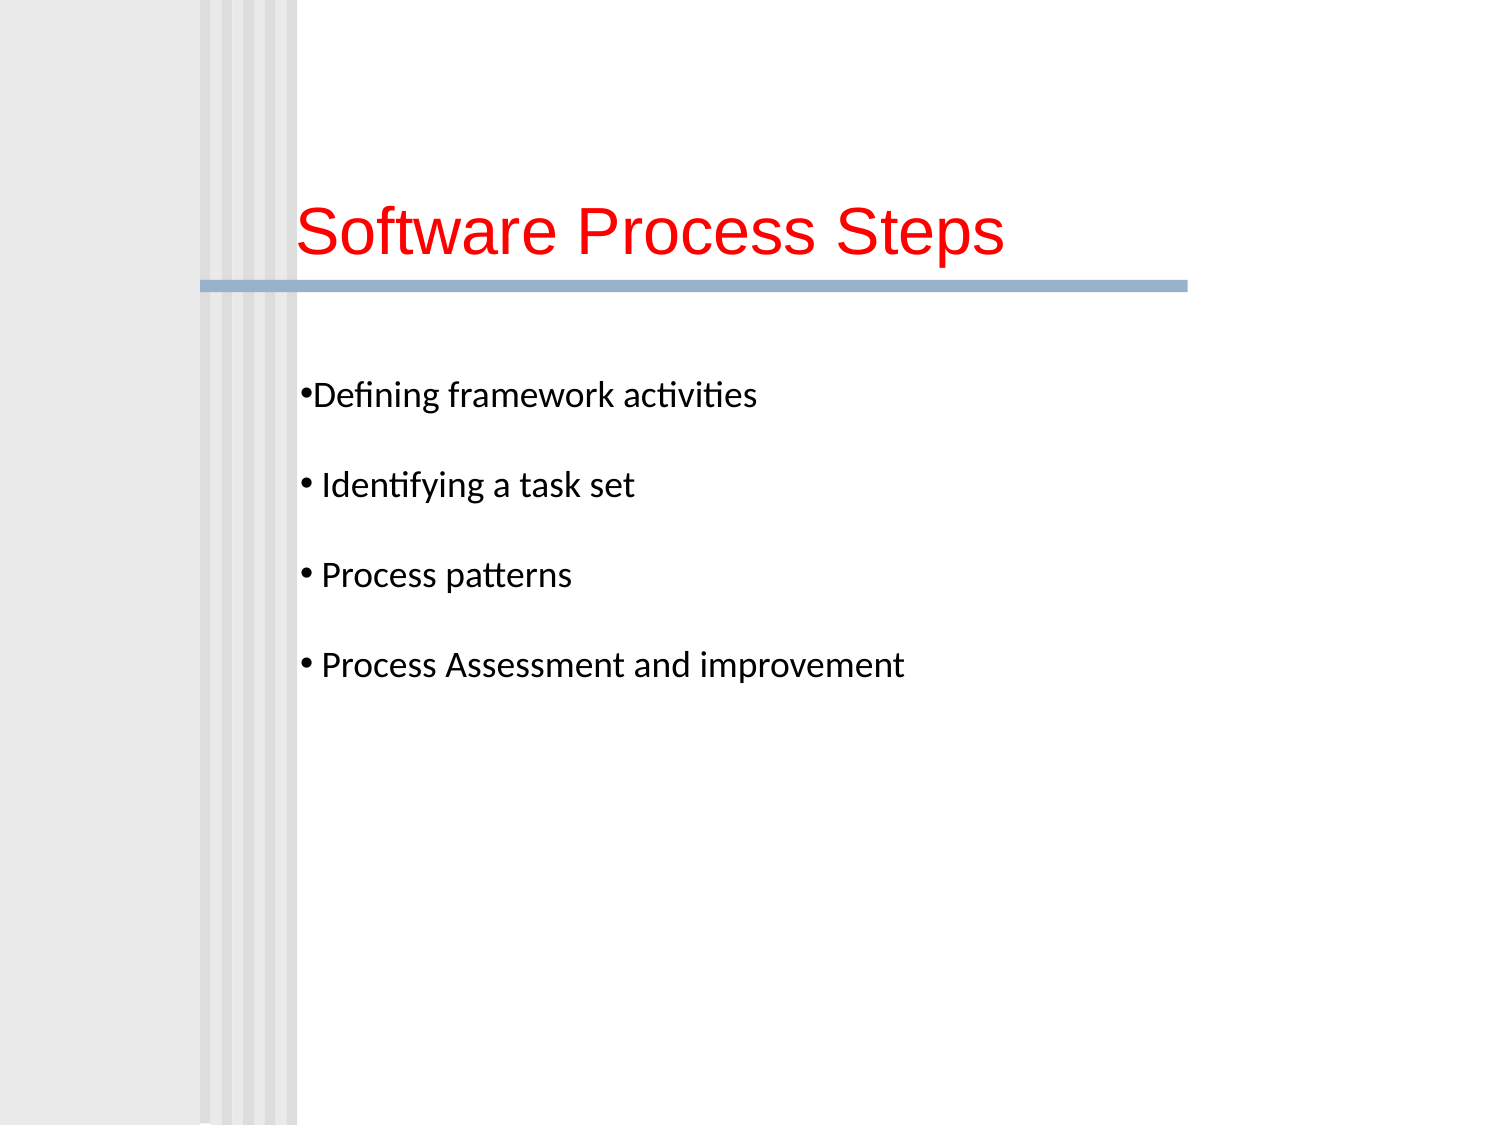

# Software Process Steps

Defining framework activities

 Identifying a task set

 Process patterns

 Process Assessment and improvement